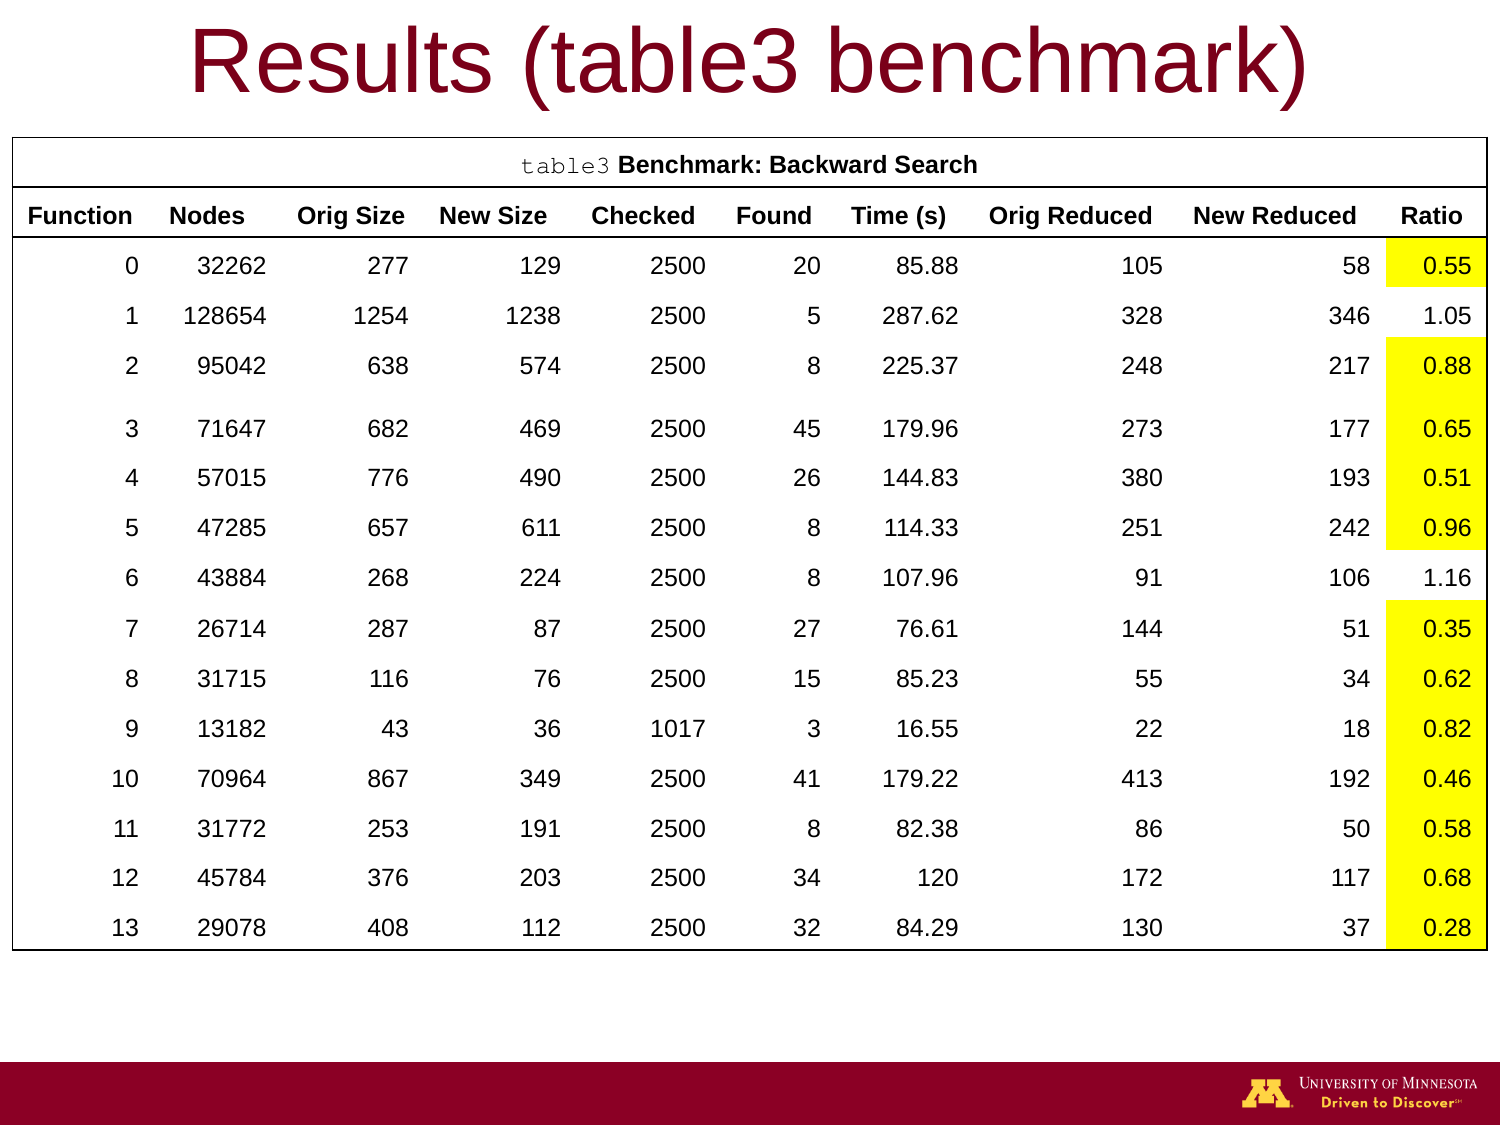

# Results (table3 benchmark)
| table3 Benchmark: Backward Search |  |  |  |  |  |  |  |  |  |
| --- | --- | --- | --- | --- | --- | --- | --- | --- | --- |
| Function | Nodes | Orig Size | New Size | Checked | Found | Time (s) | Orig Reduced | New Reduced | Ratio |
| 0 | 32262 | 277 | 129 | 2500 | 20 | 85.88 | 105 | 58 | 0.55 |
| 1 | 128654 | 1254 | 1238 | 2500 | 5 | 287.62 | 328 | 346 | 1.05 |
| 2 | 95042 | 638 | 574 | 2500 | 8 | 225.37 | 248 | 217 | 0.88 |
| 3 | 71647 | 682 | 469 | 2500 | 45 | 179.96 | 273 | 177 | 0.65 |
| 4 | 57015 | 776 | 490 | 2500 | 26 | 144.83 | 380 | 193 | 0.51 |
| 5 | 47285 | 657 | 611 | 2500 | 8 | 114.33 | 251 | 242 | 0.96 |
| 6 | 43884 | 268 | 224 | 2500 | 8 | 107.96 | 91 | 106 | 1.16 |
| 7 | 26714 | 287 | 87 | 2500 | 27 | 76.61 | 144 | 51 | 0.35 |
| 8 | 31715 | 116 | 76 | 2500 | 15 | 85.23 | 55 | 34 | 0.62 |
| 9 | 13182 | 43 | 36 | 1017 | 3 | 16.55 | 22 | 18 | 0.82 |
| 10 | 70964 | 867 | 349 | 2500 | 41 | 179.22 | 413 | 192 | 0.46 |
| 11 | 31772 | 253 | 191 | 2500 | 8 | 82.38 | 86 | 50 | 0.58 |
| 12 | 45784 | 376 | 203 | 2500 | 34 | 120 | 172 | 117 | 0.68 |
| 13 | 29078 | 408 | 112 | 2500 | 32 | 84.29 | 130 | 37 | 0.28 |